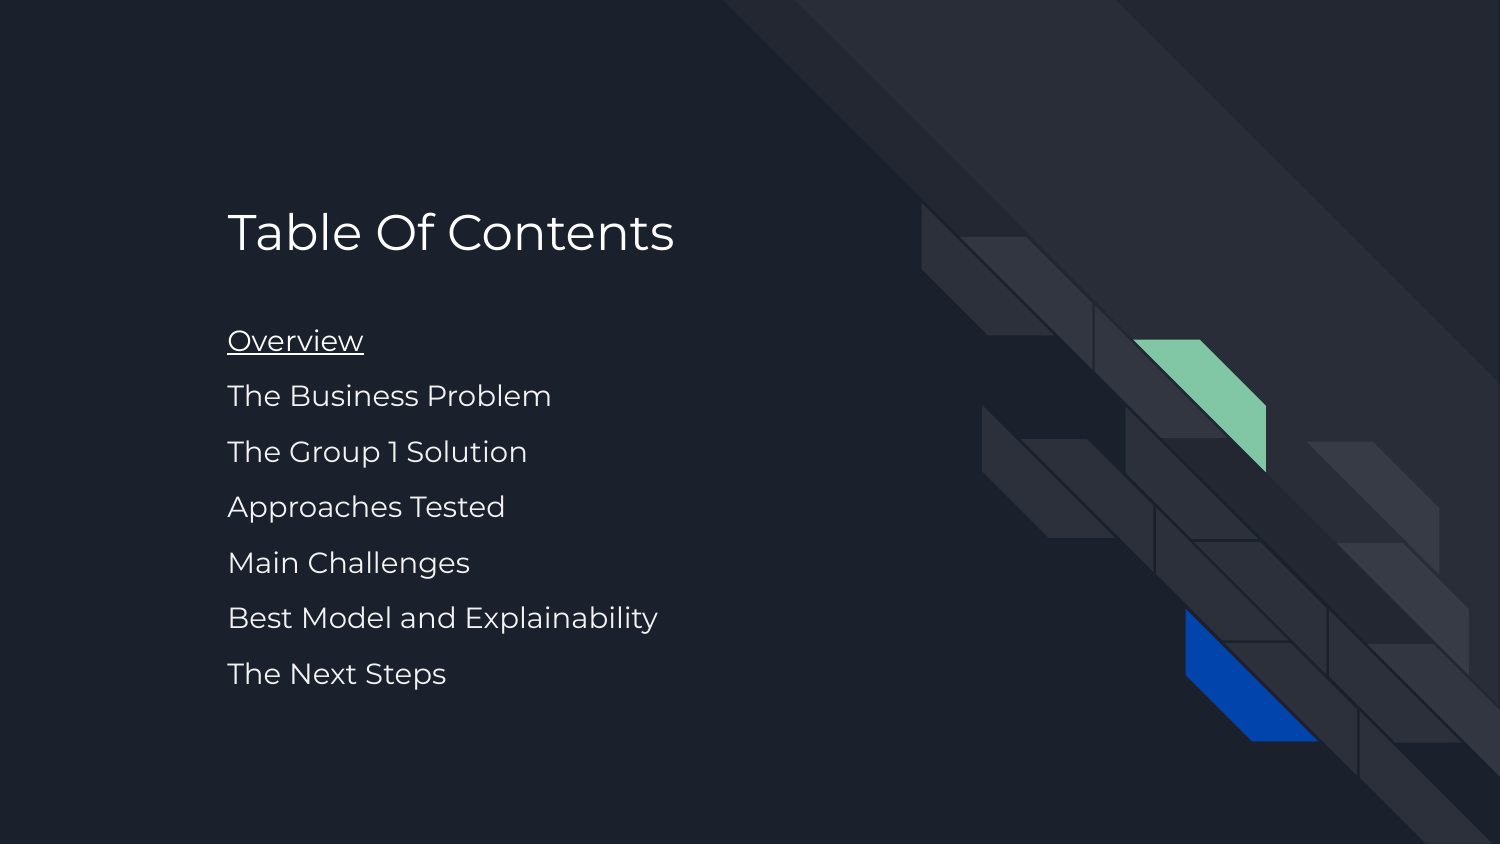

# Table Of Contents
Overview
The Business Problem
The Group 1 Solution
Approaches Tested
Main Challenges
Best Model and Explainability
The Next Steps